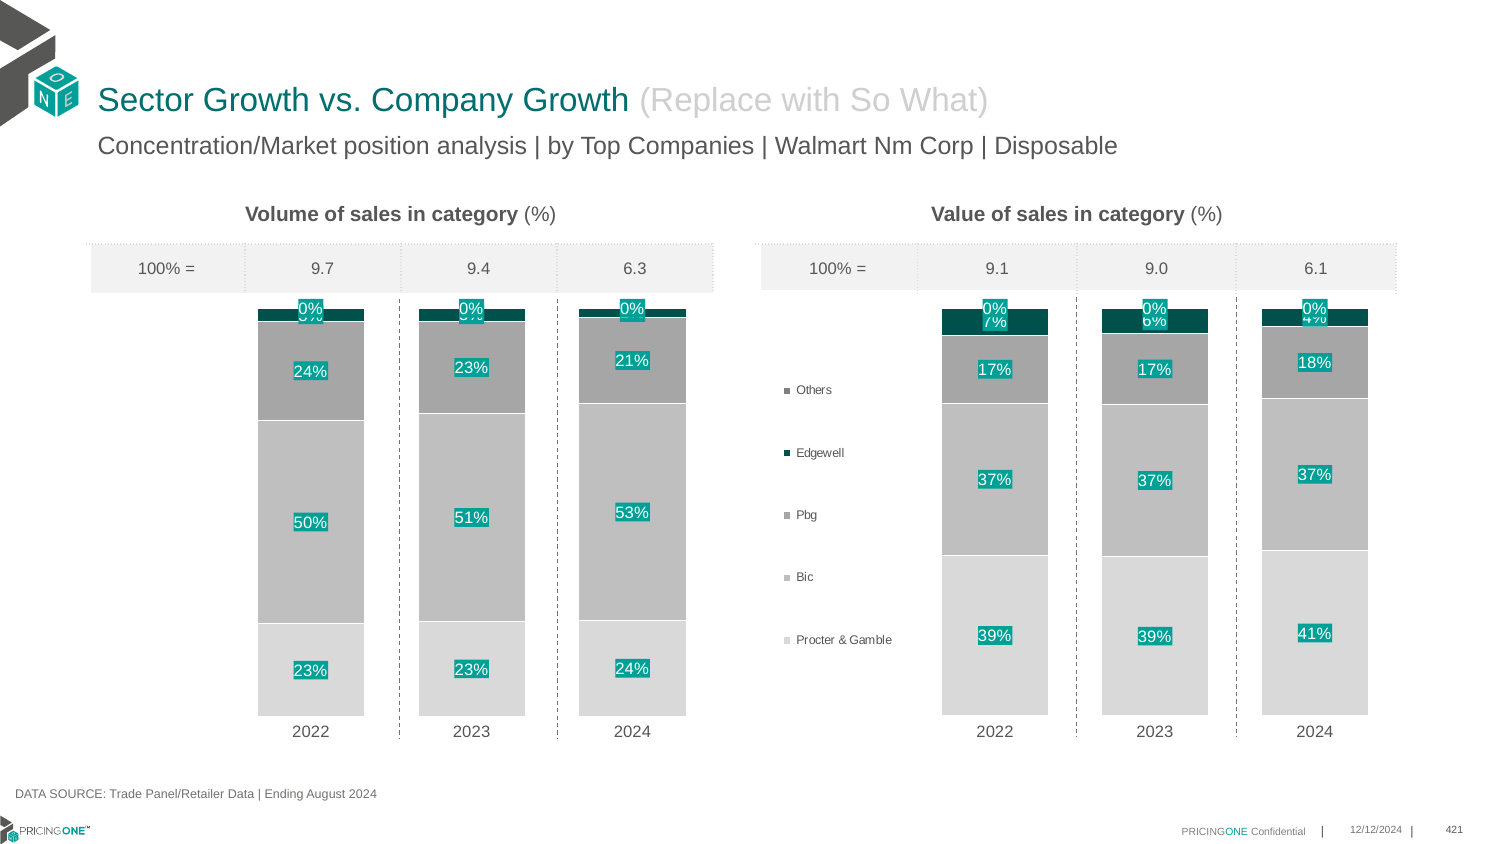

# Sector Growth vs. Company Growth (Replace with So What)
Concentration/Market position analysis | by Top Companies | Walmart Nm Corp | Disposable
| Volume of sales in category (%) |  |  |  |
| --- | --- | --- | --- |
| 100% = | 9.7 | 9.4 | 6.3 |
| Value of sales in category (%) |  |  |  |
| --- | --- | --- | --- |
| 100% = | 9.1 | 9.0 | 6.1 |

### Chart

| Category | Procter & Gamble | Bic | Pbg | Edgewell | Others |
|---|---|---|---|---|---|
| 2022 | 0.22737149354613778 | 0.4983841572262255 | 0.24134102665767931 | 0.03290229458206176 | 1.0279878956481263e-06 |
| 2023 | 0.23375445277170118 | 0.5080448691348942 | 0.2262552220700893 | 0.03194502878366902 | 4.27239646301114e-07 |
| 2024 | 0.23645489135008696 | 0.5292241615443074 | 0.21249214743190684 | 0.021828799673698805 | 0.0 |

### Chart

| Category | Procter & Gamble | Bic | Pbg | Edgewell | Others |
|---|---|---|---|---|---|
| 2022 | 0.3940540366132627 | 0.3724317709323849 | 0.1674279150442626 | 0.06608539644179107 | 8.809682986861349e-07 |
| 2023 | 0.3911181136862417 | 0.3724322287865217 | 0.1747832056955425 | 0.061665898608588565 | 5.532231054736447e-07 |
| 2024 | 0.4067373611163534 | 0.37138997287807585 | 0.17721634191107688 | 0.0446563240944939 | 0.0 |
DATA SOURCE: Trade Panel/Retailer Data | Ending August 2024

12/12/2024
421